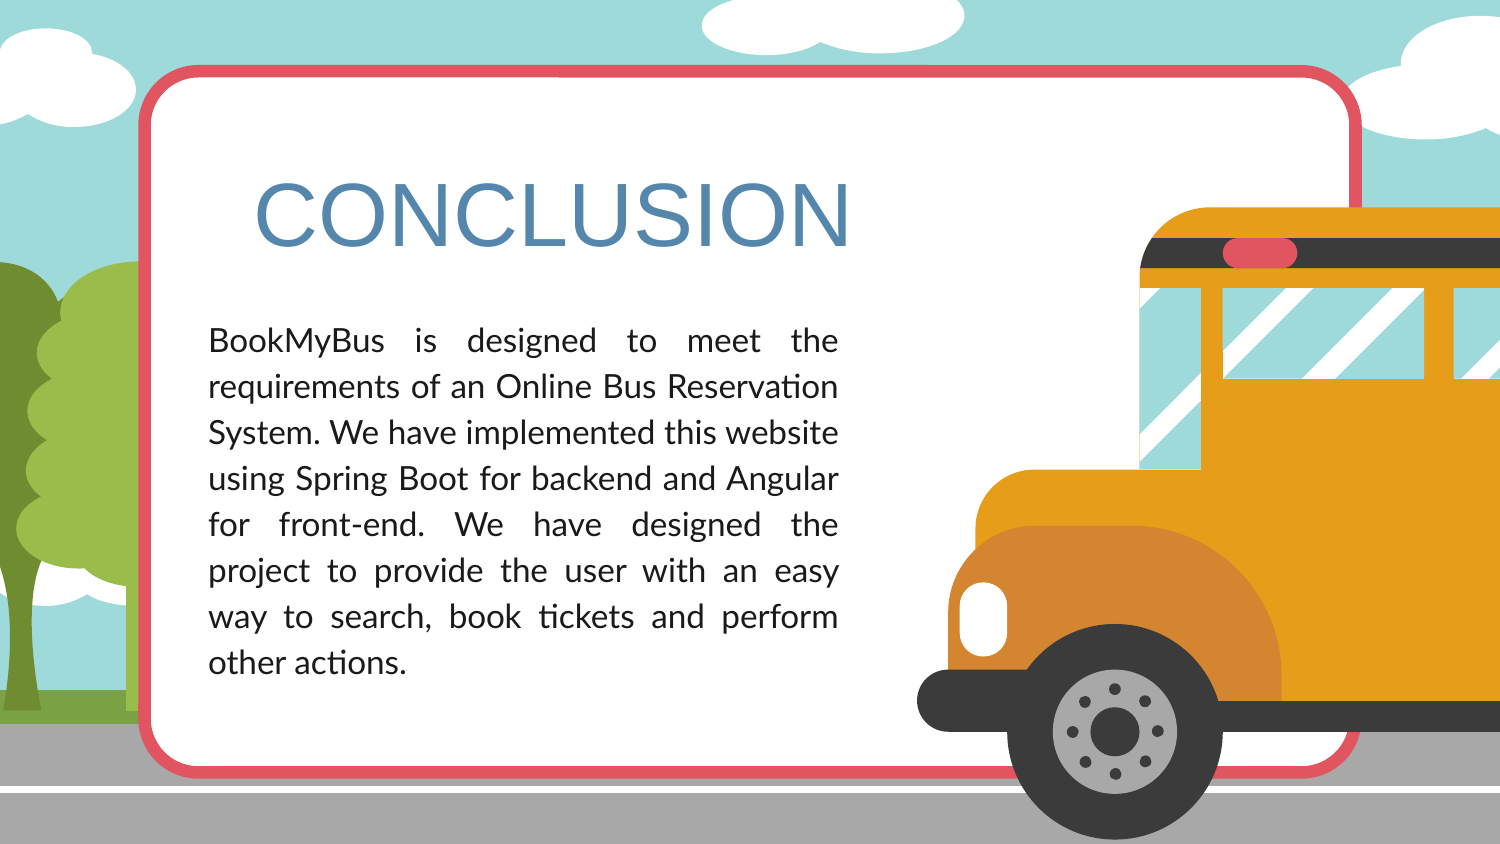

# CONCLUSION

BookMyBus is designed to meet the requirements of an Online Bus Reservation System. We have implemented this website using Spring Boot for backend and Angular for front-end. We have designed the project to provide the user with an easy way to search, book tickets and perform other actions.